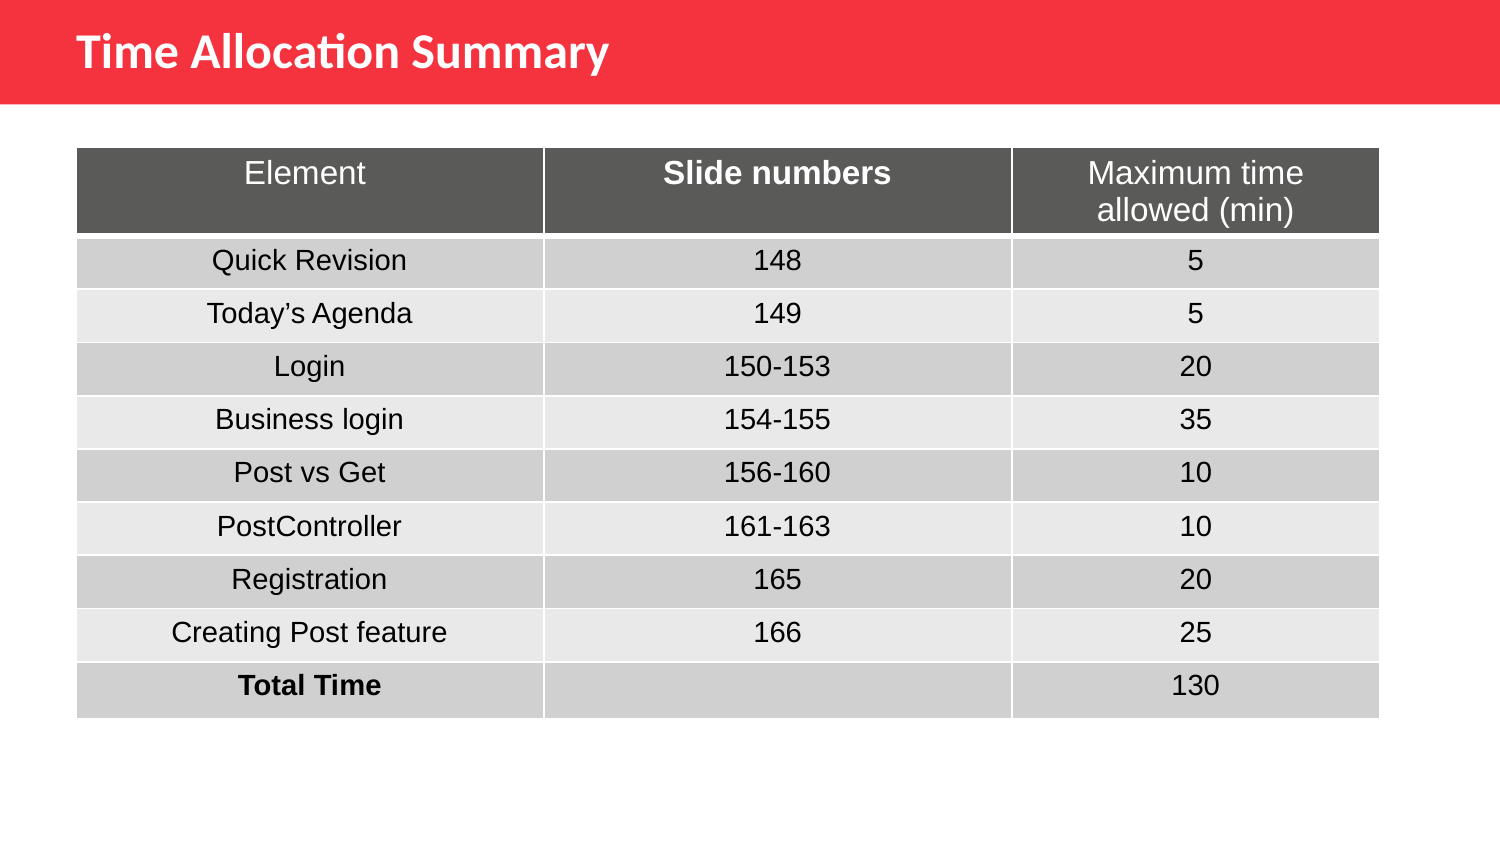

Time Allocation Summary
| Element | Slide numbers | Maximum time allowed (min) |
| --- | --- | --- |
| Quick Revision | 148 | 5 |
| Today’s Agenda | 149 | 5 |
| Login | 150-153 | 20 |
| Business login | 154-155 | 35 |
| Post vs Get | 156-160 | 10 |
| PostController | 161-163 | 10 |
| Registration | 165 | 20 |
| Creating Post feature | 166 | 25 |
| Total Time |  | 130 |